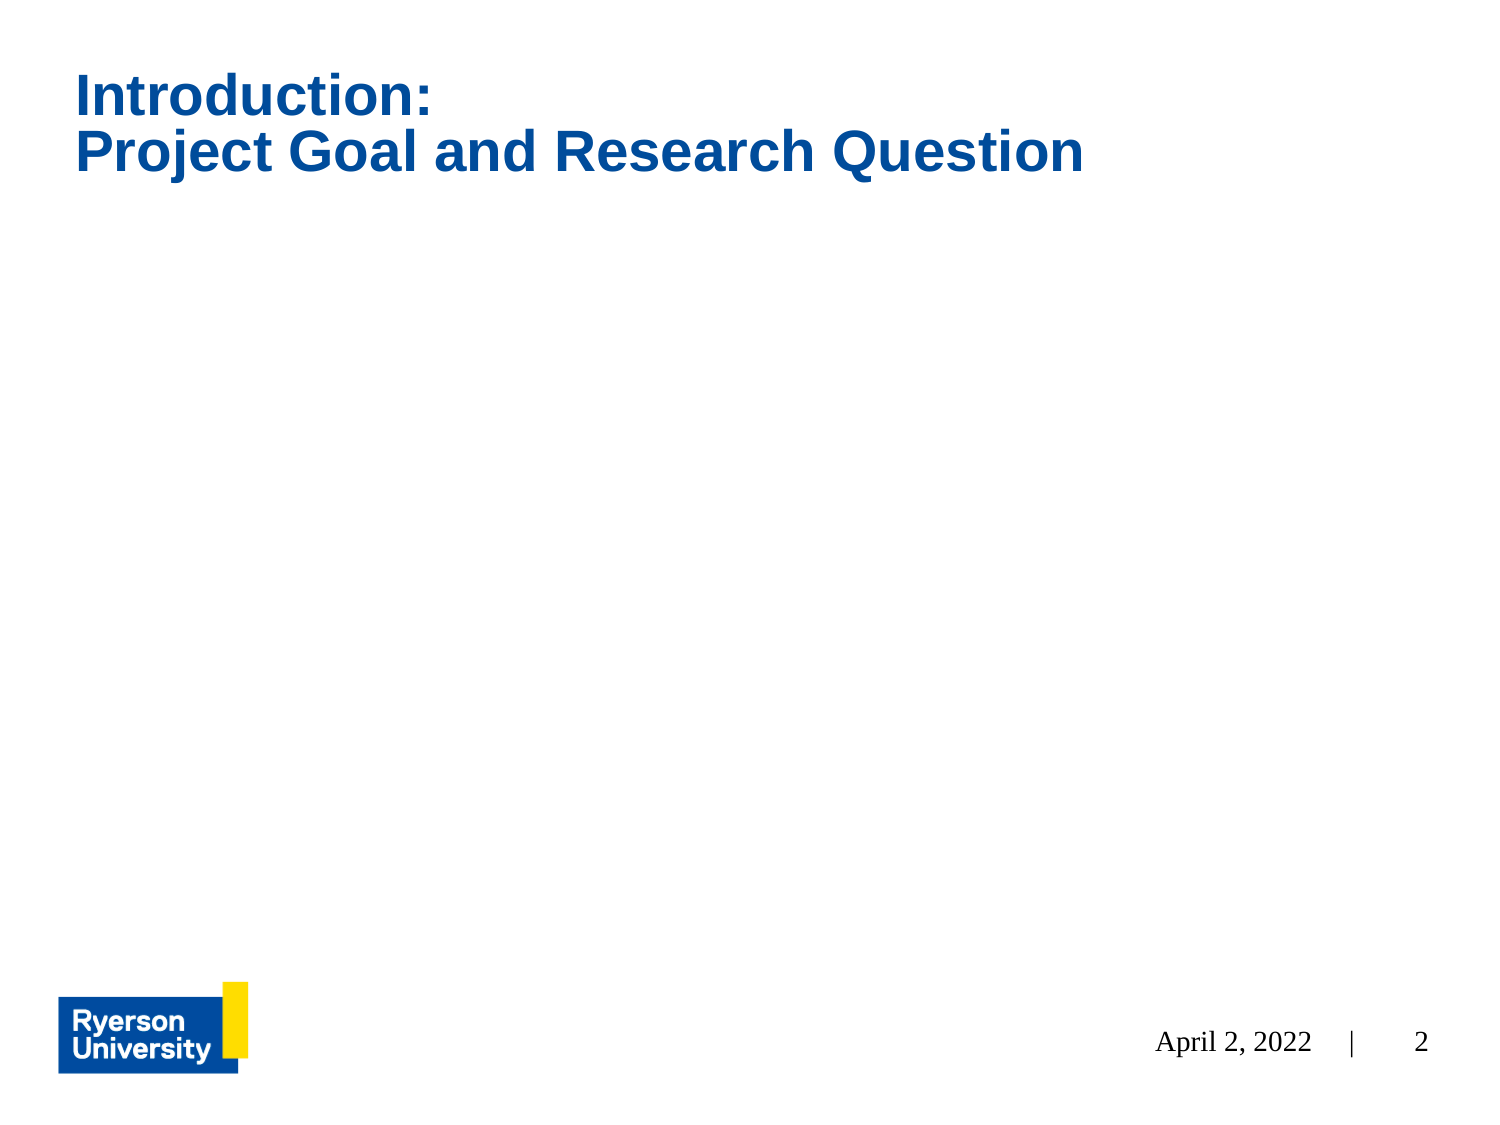

# Introduction: Project Goal and Research Question

April 2, 2022     |
2